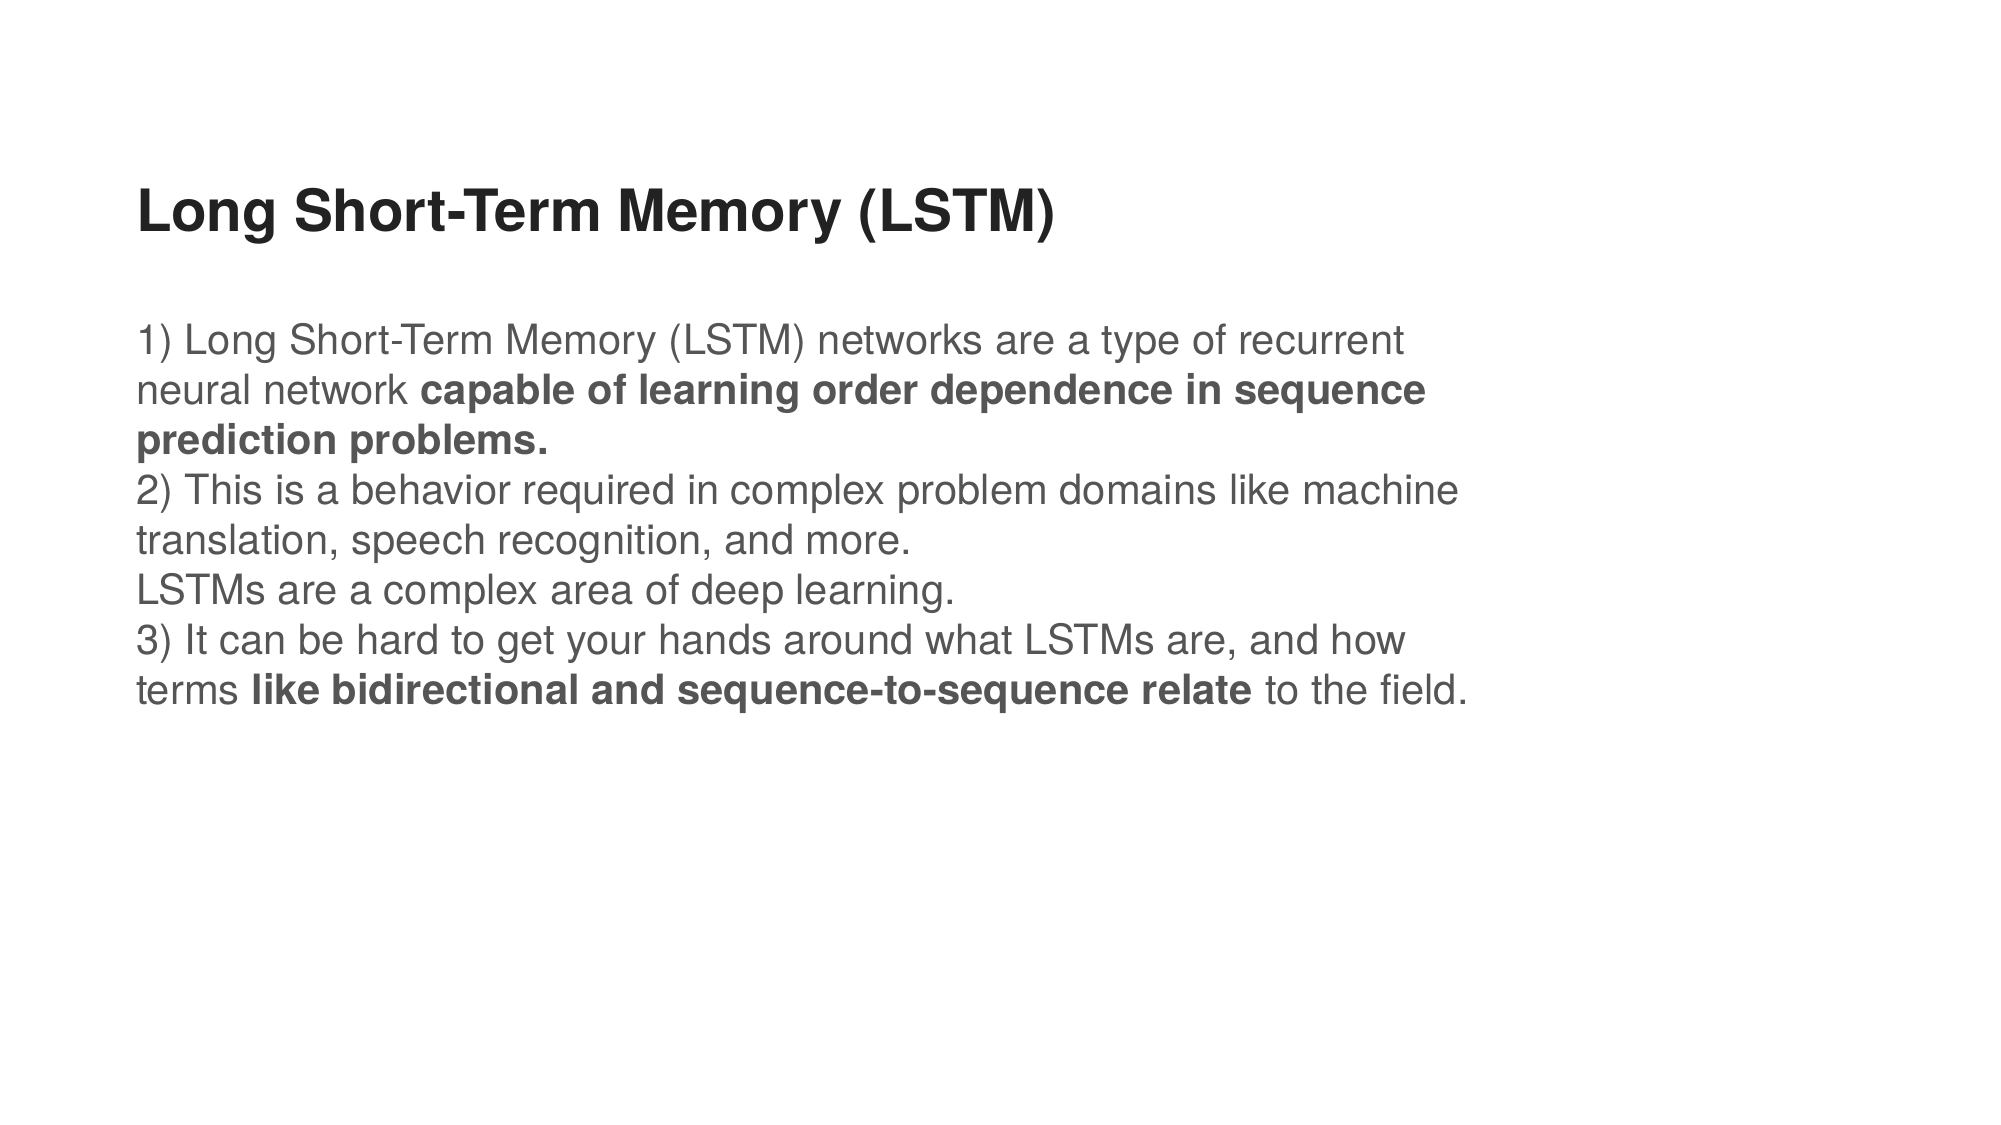

Long Short-Term Memory (LSTM)

1) Long Short-Term Memory (LSTM) networks are a type of recurrent neural network capable of learning order dependence in sequence prediction problems.
2) This is a behavior required in complex problem domains like machine translation, speech recognition, and more.
LSTMs are a complex area of deep learning.
3) It can be hard to get your hands around what LSTMs are, and how terms like bidirectional and sequence-to-sequence relate to the field.